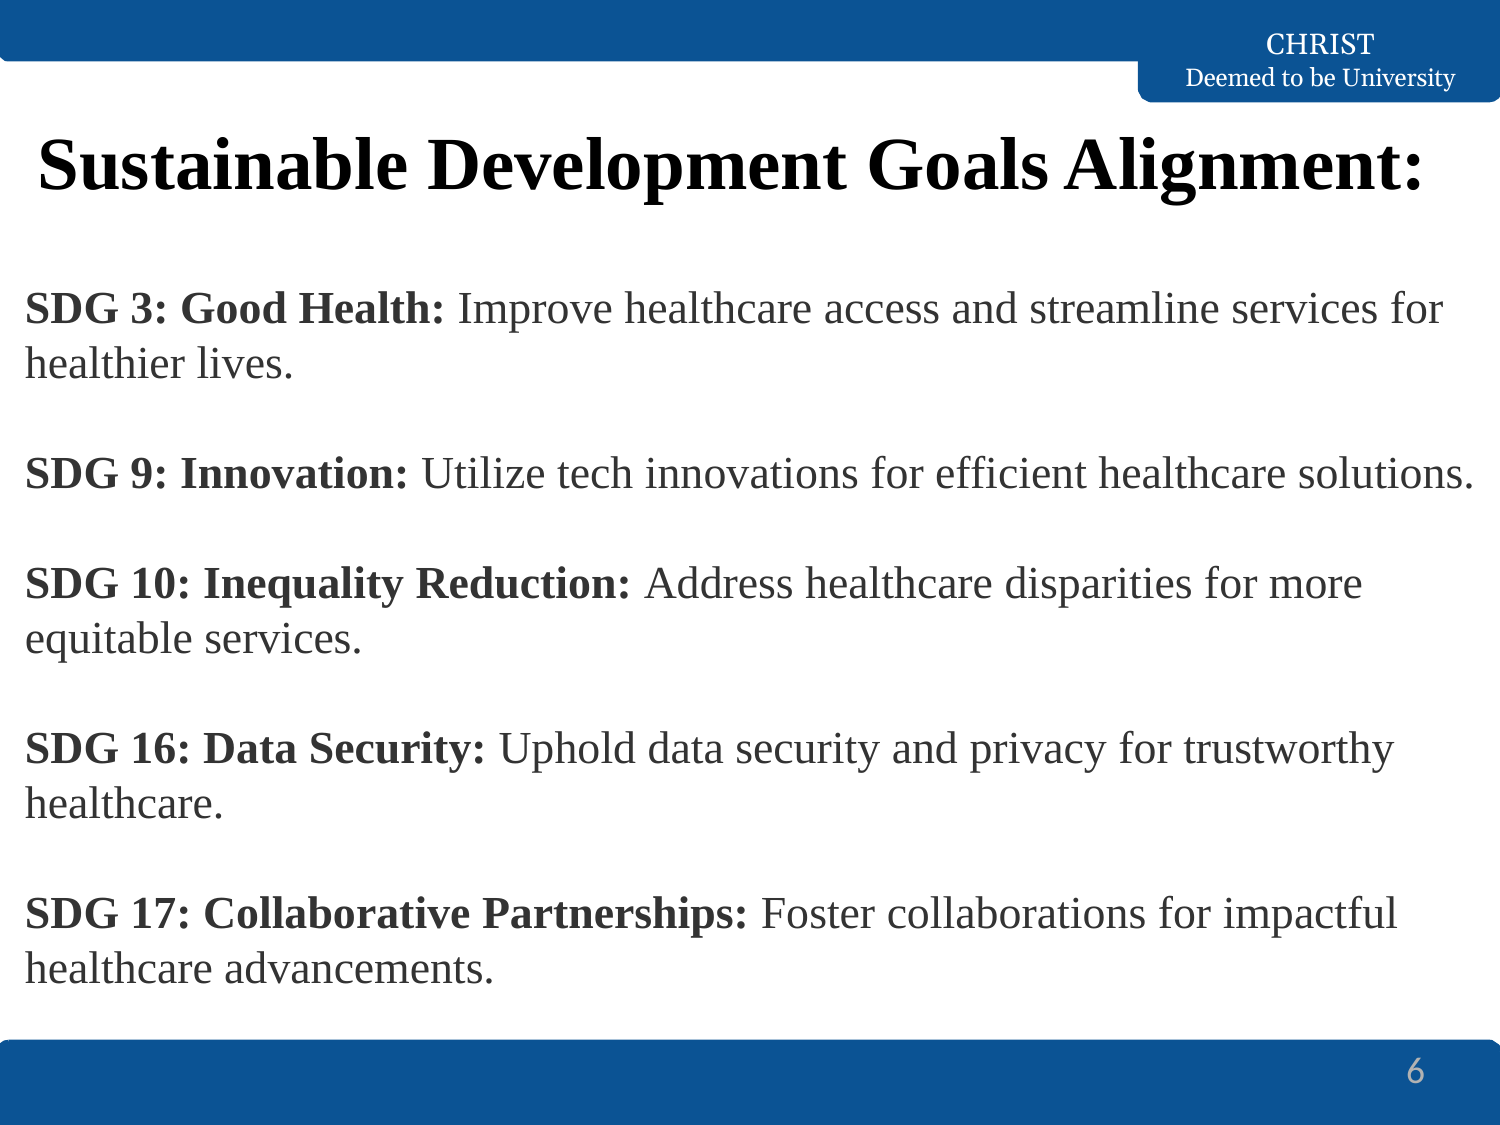

CHRIST
Deemed to be University
# Sustainable Development Goals Alignment:
SDG 3: Good Health: Improve healthcare access and streamline services for healthier lives.

SDG 9: Innovation: Utilize tech innovations for efficient healthcare solutions.

SDG 10: Inequality Reduction: Address healthcare disparities for more equitable services.

SDG 16: Data Security: Uphold data security and privacy for trustworthy healthcare.

SDG 17: Collaborative Partnerships: Foster collaborations for impactful healthcare advancements.
6